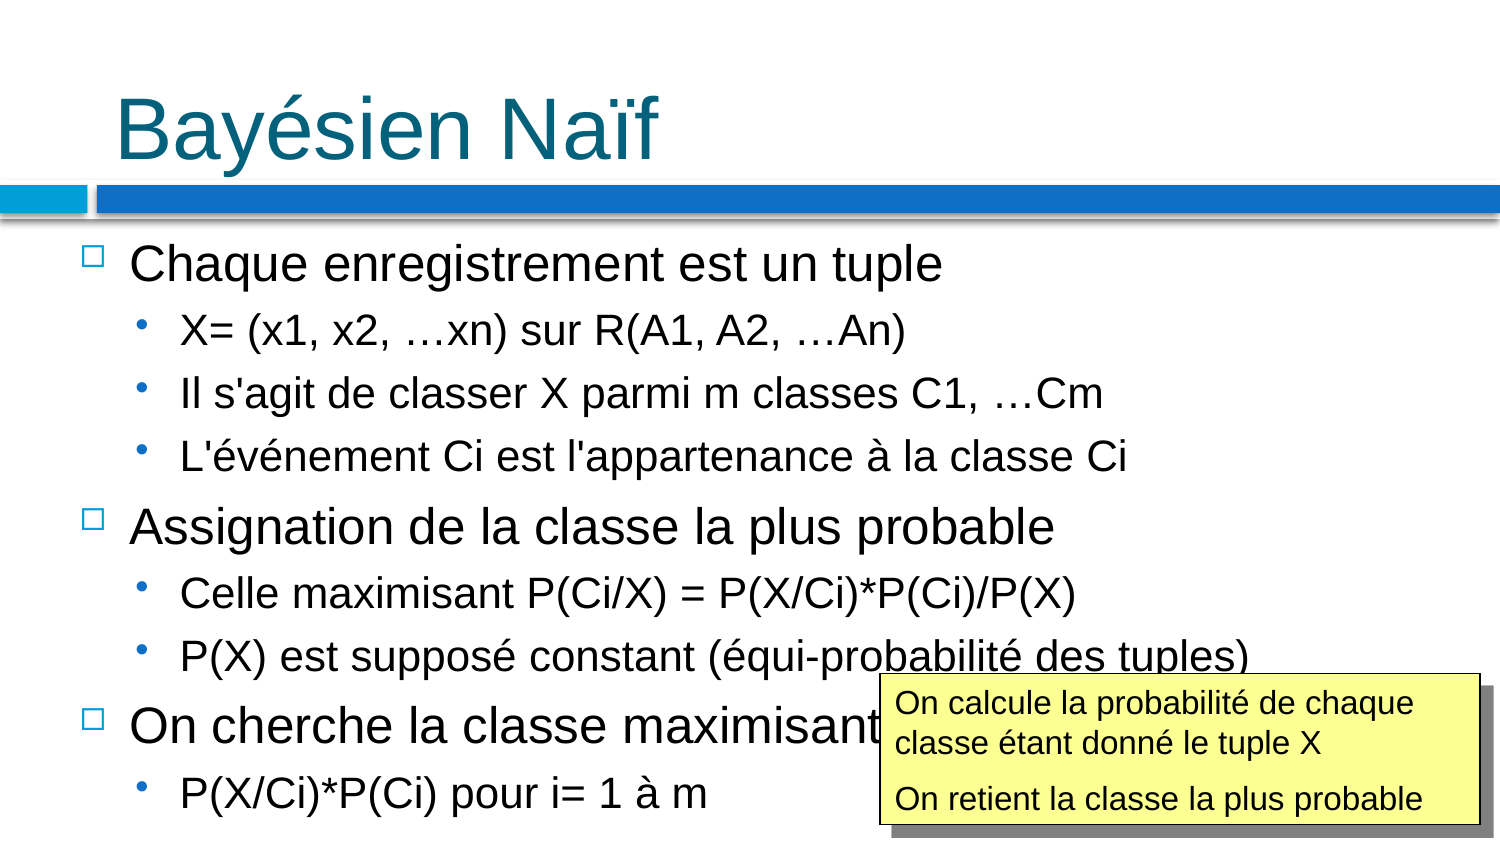

# Bayésien Naïf
Chaque enregistrement est un tuple
X= (x1, x2, …xn) sur R(A1, A2, …An)
Il s'agit de classer X parmi m classes C1, …Cm
L'événement Ci est l'appartenance à la classe Ci
Assignation de la classe la plus probable
Celle maximisant P(Ci/X) = P(X/Ci)*P(Ci)/P(X)
P(X) est supposé constant (équi-probabilité des tuples)
On cherche la classe maximisant :
P(X/Ci)*P(Ci) pour i= 1 à m

On calcule la probabilité de chaque classe étant donné le tuple X
On retient la classe la plus probable